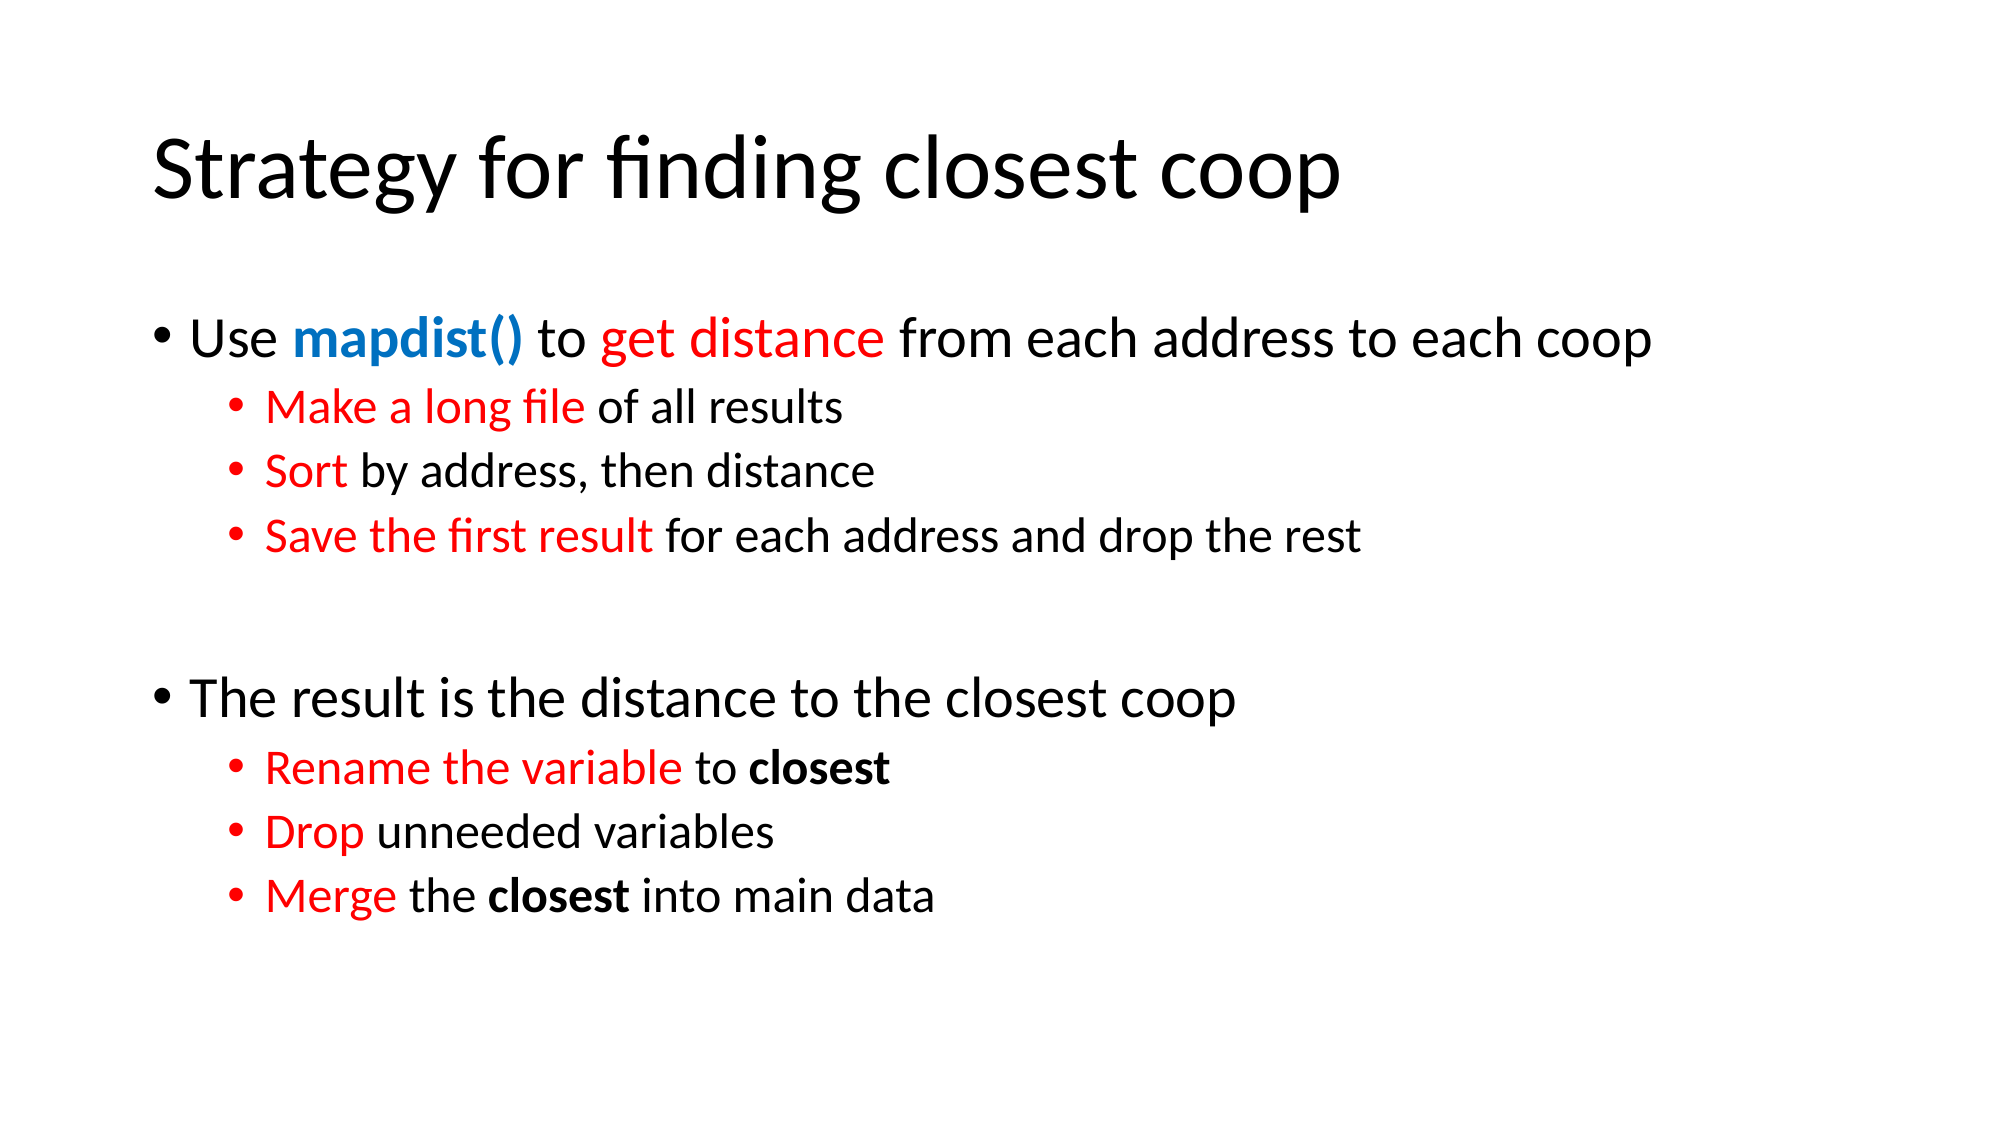

# Strategy for finding closest coop
Use mapdist() to get distance from each address to each coop
Make a long file of all results
Sort by address, then distance
Save the first result for each address and drop the rest

The result is the distance to the closest coop
Rename the variable to closest
Drop unneeded variables
Merge the closest into main data